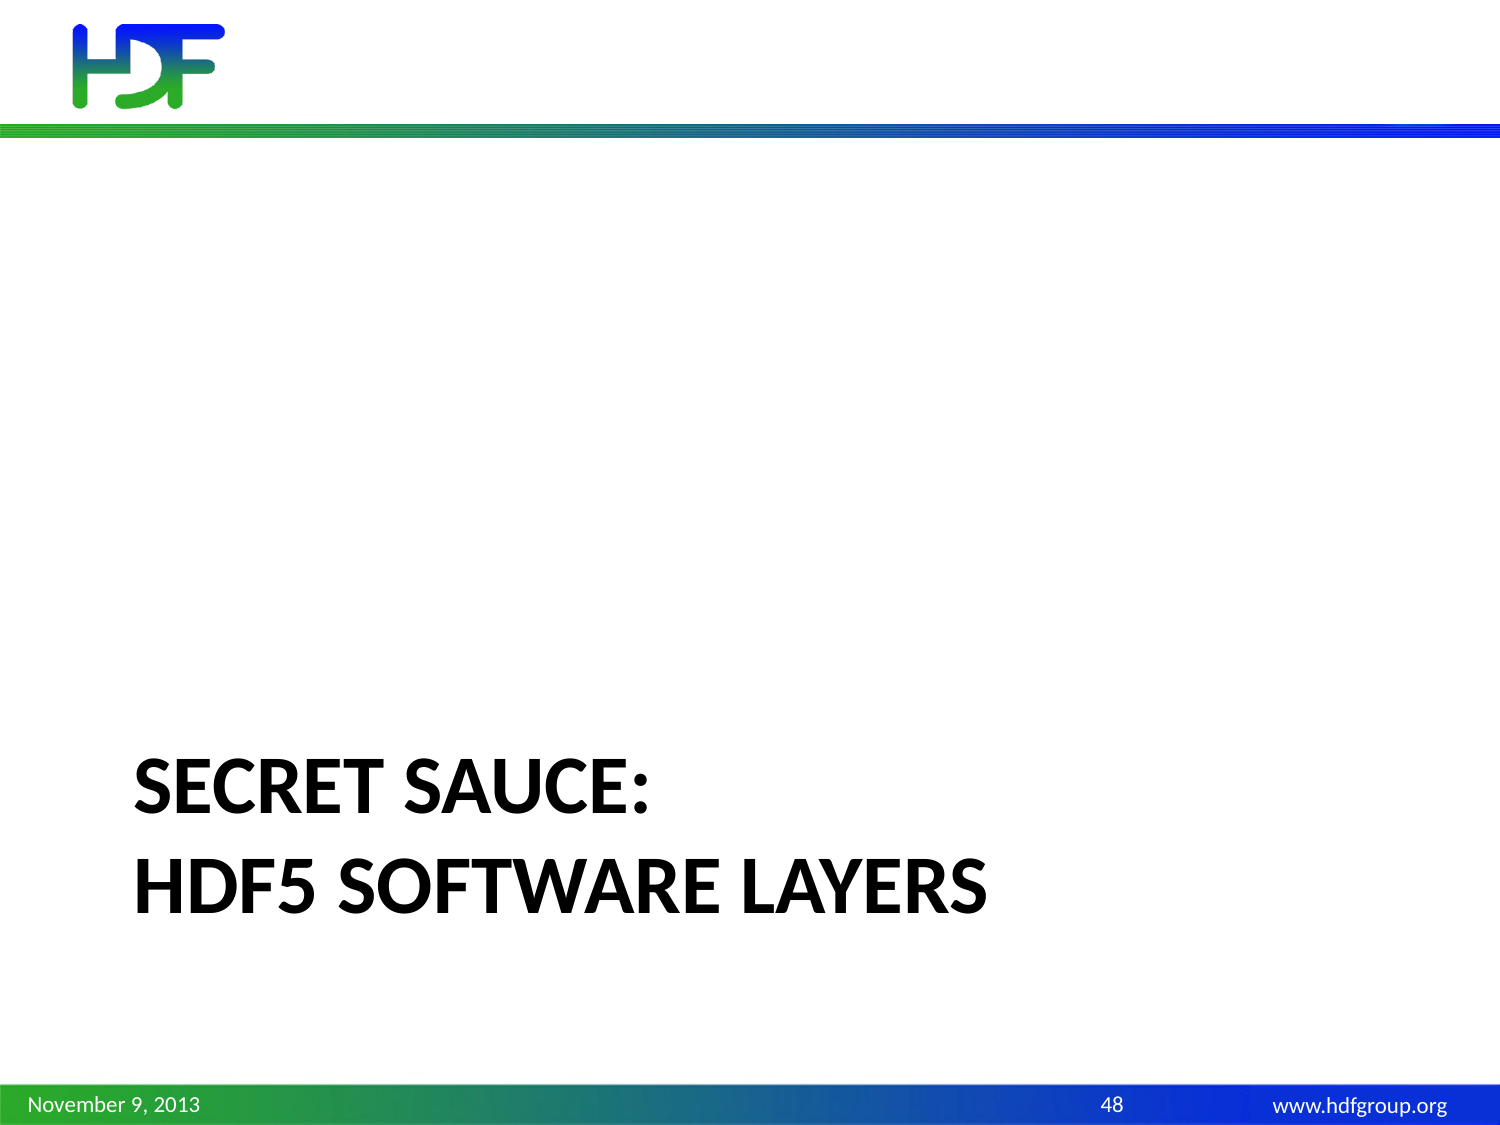

# Secret sauce: HDF5 software layers
November 9, 2013
48